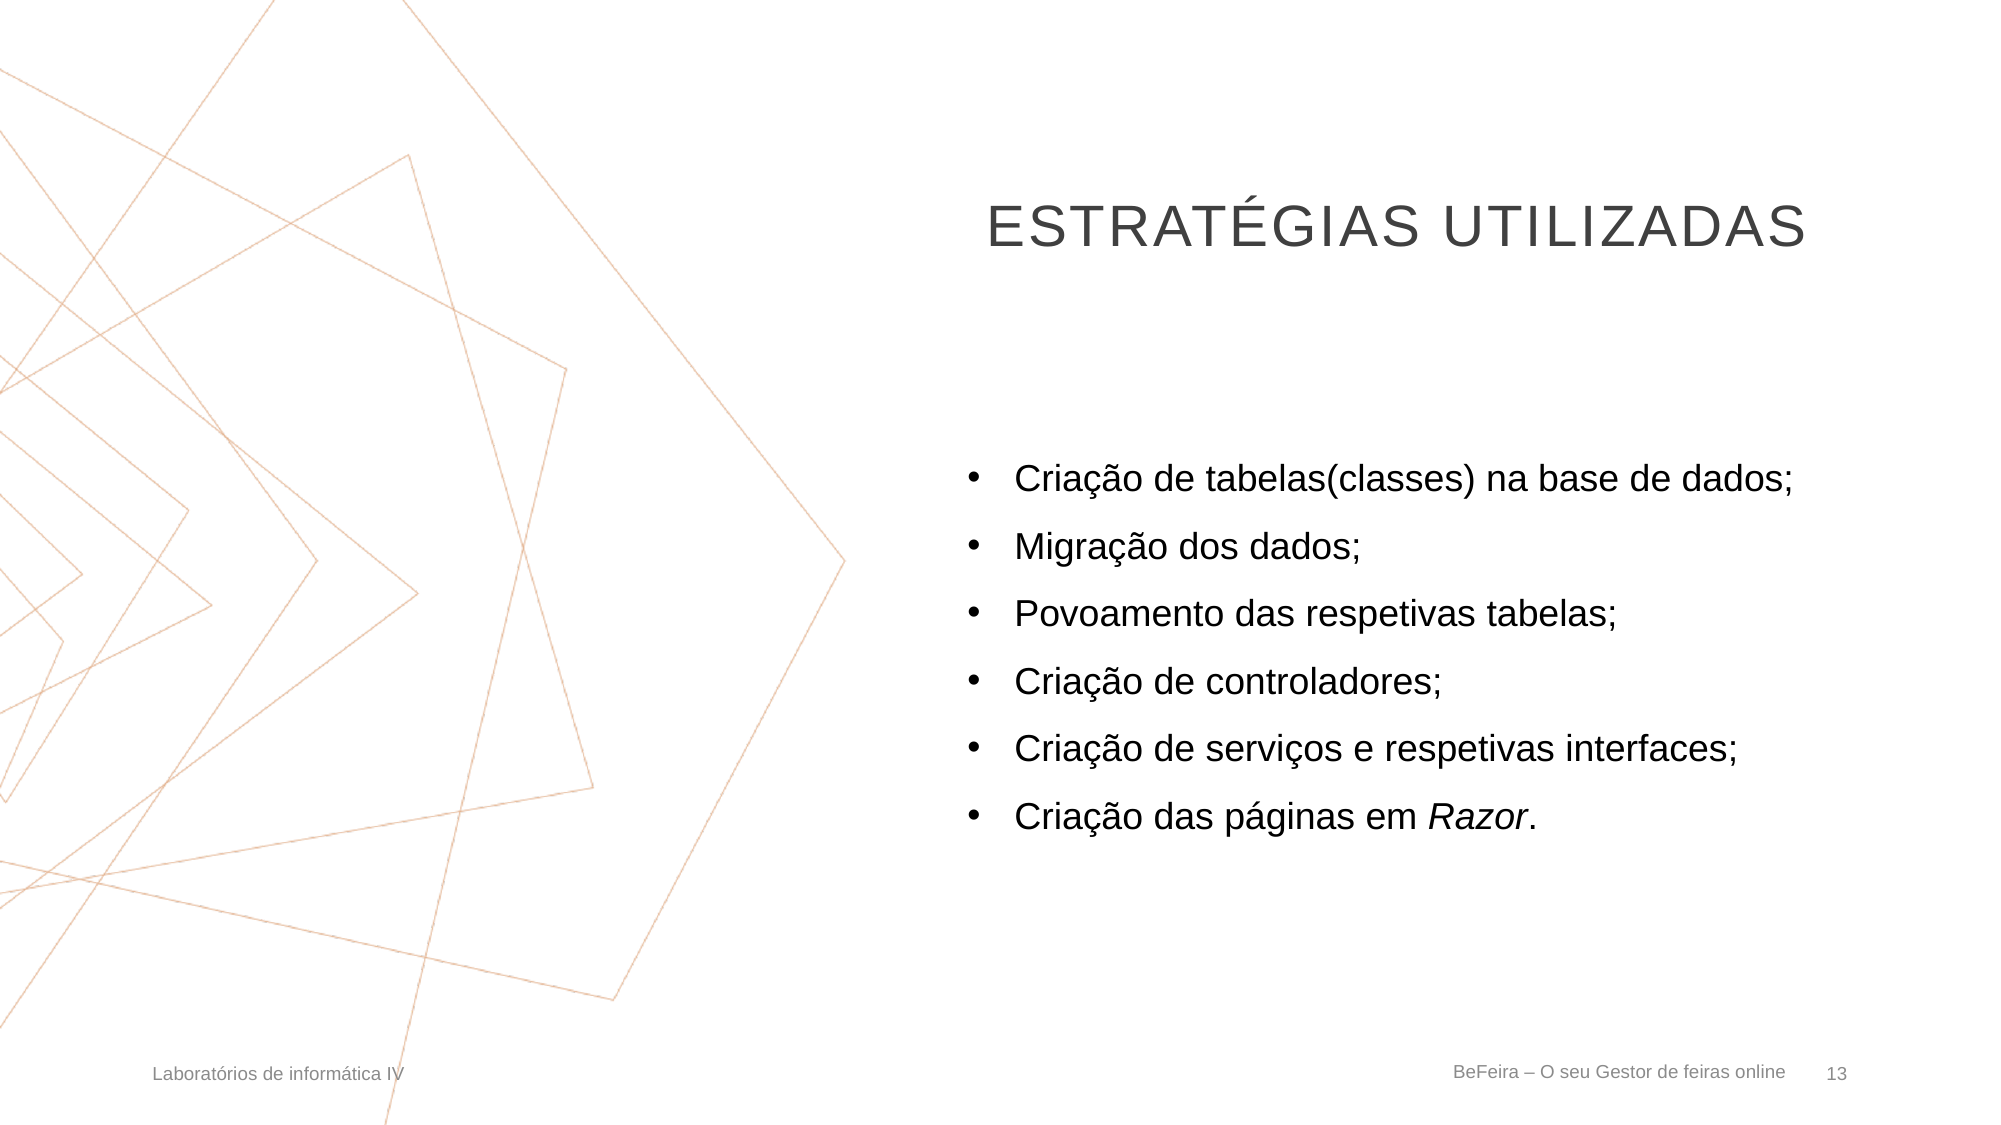

# ESTRATÉGIAS utilizadas
Criação de tabelas(classes) na base de dados;
Migração dos dados;
Povoamento das respetivas tabelas;
Criação de controladores;
Criação de serviços e respetivas interfaces;
Criação das páginas em Razor.
BeFeira – O seu Gestor de feiras online
Laboratórios de informática IV
13